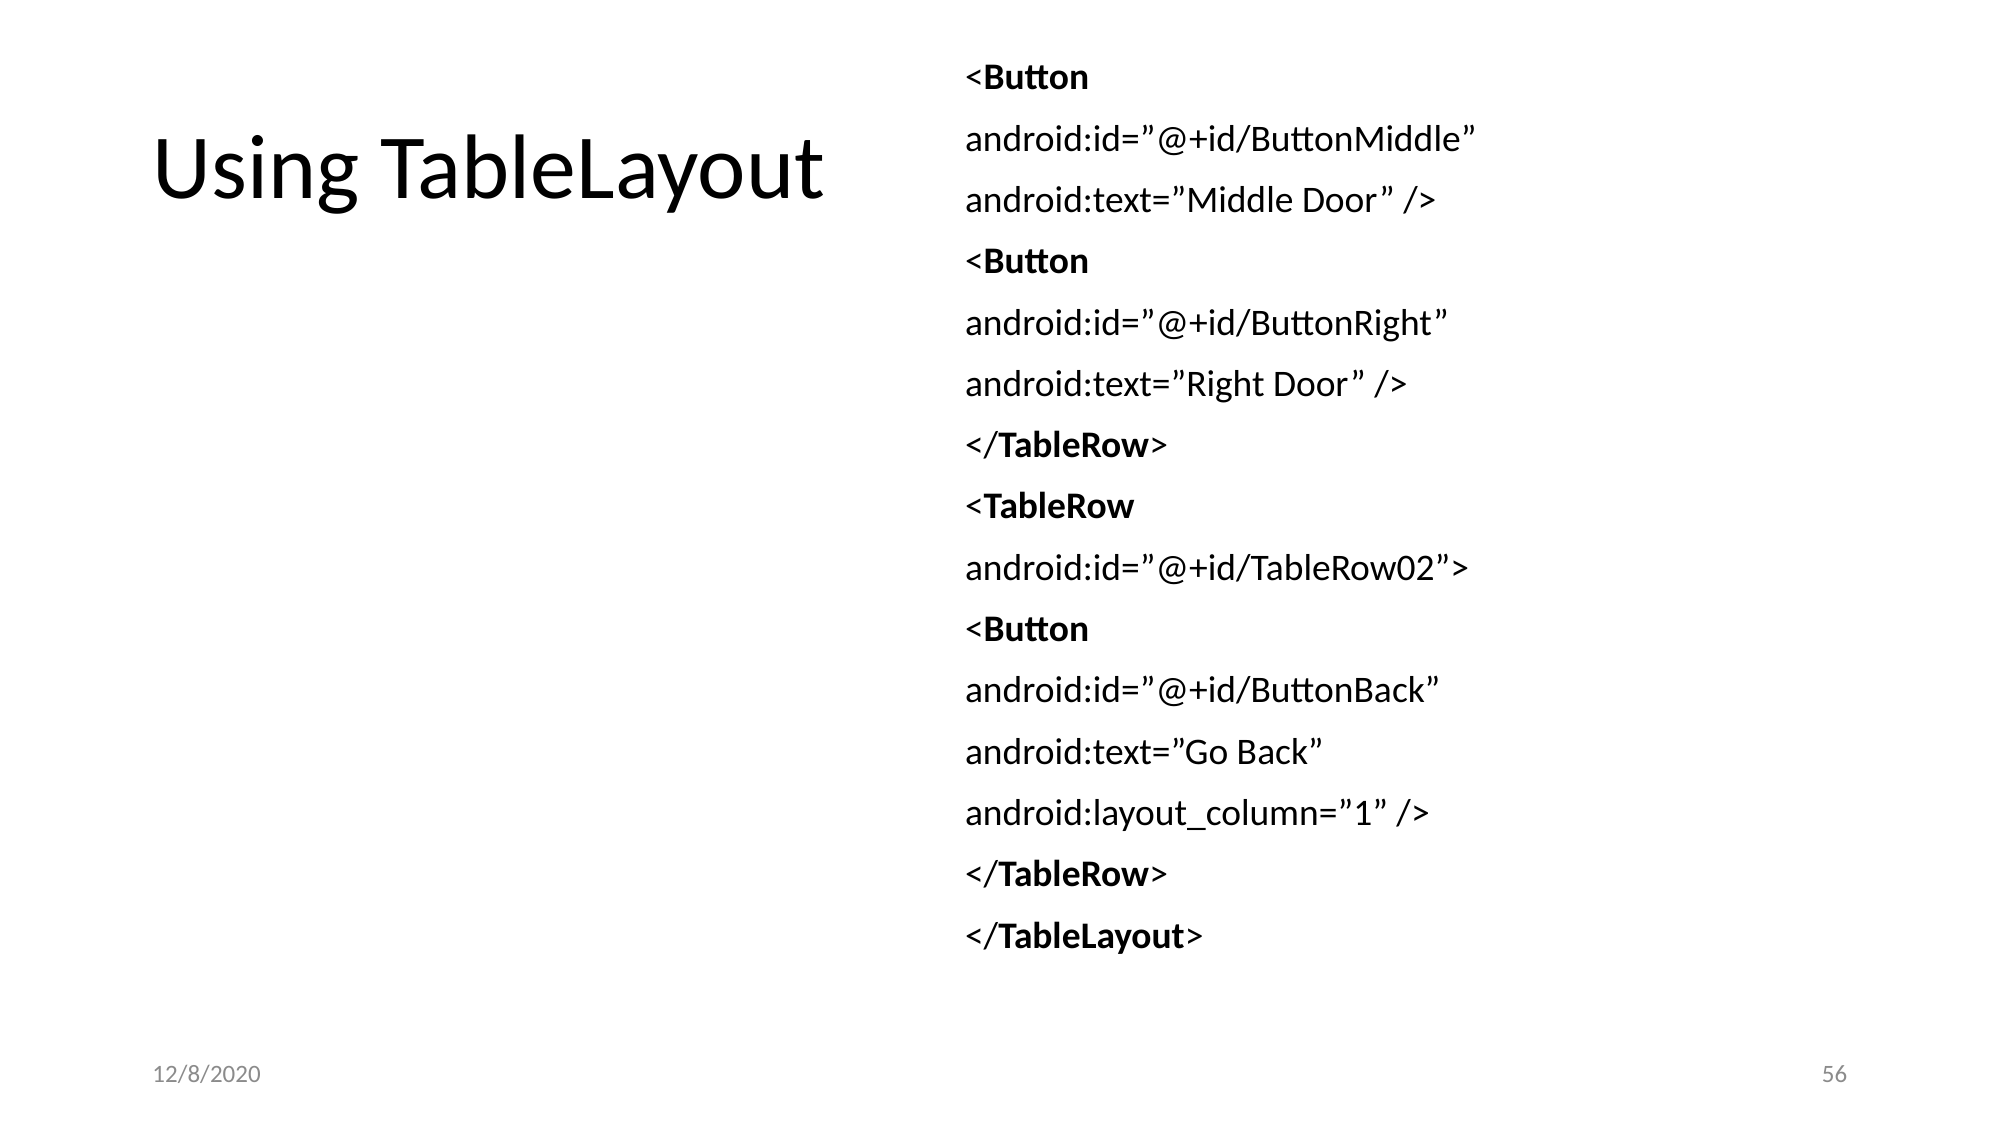

<Button
android:id=”@+id/ButtonMiddle”
android:text=”Middle Door” />
<Button
android:id=”@+id/ButtonRight”
android:text=”Right Door” />
</TableRow>
<TableRow
android:id=”@+id/TableRow02”>
<Button
android:id=”@+id/ButtonBack”
android:text=”Go Back”
android:layout_column=”1” />
</TableRow>
</TableLayout>
# Using TableLayout
12/8/2020
56